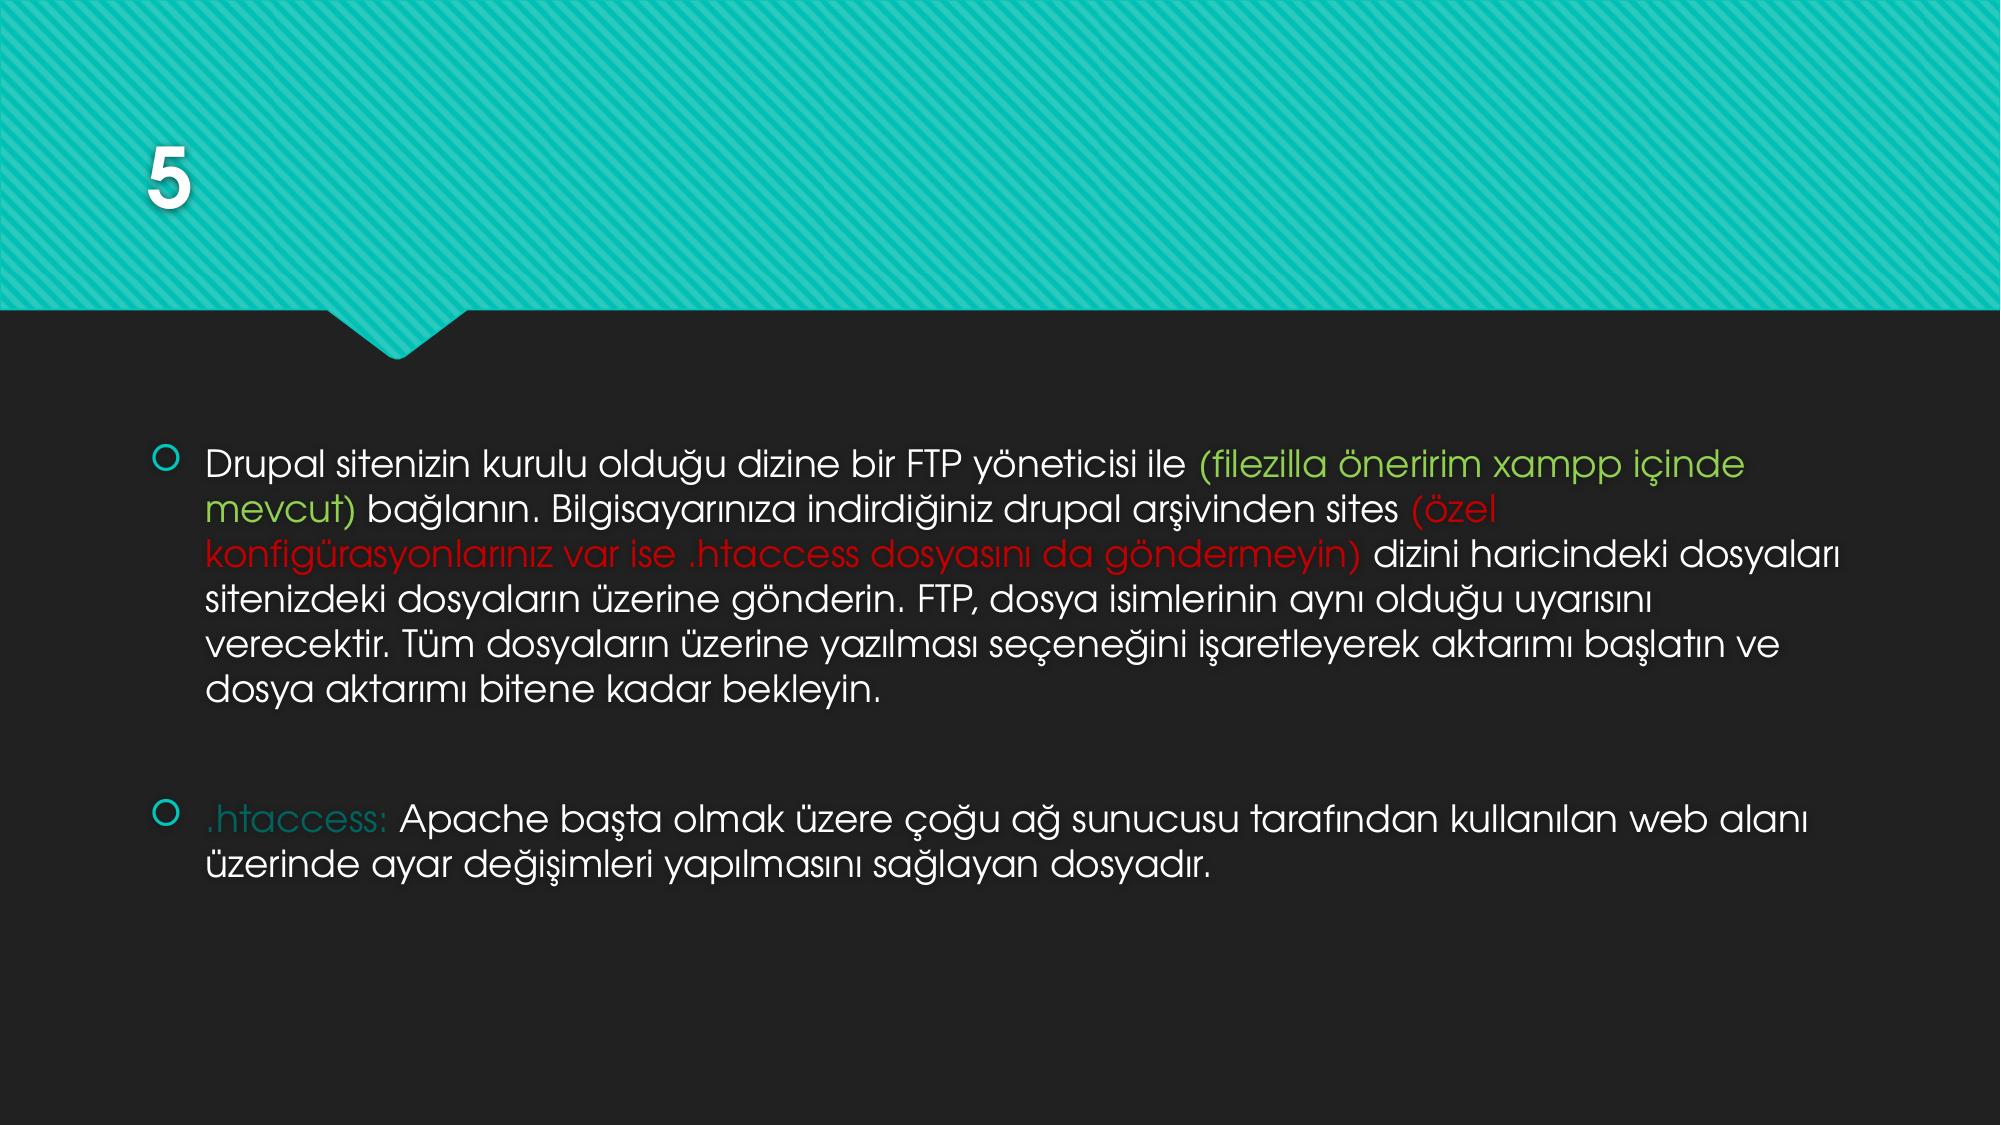

# 5
Drupal sitenizin kurulu olduğu dizine bir FTP yöneticisi ile (filezilla öneririm xampp içinde mevcut) bağlanın. Bilgisayarınıza indirdiğiniz drupal arşivinden sites (özel konfigürasyonlarınız var ise .htaccess dosyasını da göndermeyin) dizini haricindeki dosyaları sitenizdeki dosyaların üzerine gönderin. FTP, dosya isimlerinin aynı olduğu uyarısını verecektir. Tüm dosyaların üzerine yazılması seçeneğini işaretleyerek aktarımı başlatın ve dosya aktarımı bitene kadar bekleyin.

.htaccess: Apache başta olmak üzere çoğu ağ sunucusu tarafından kullanılan web alanı üzerinde ayar değişimleri yapılmasını sağlayan dosyadır.